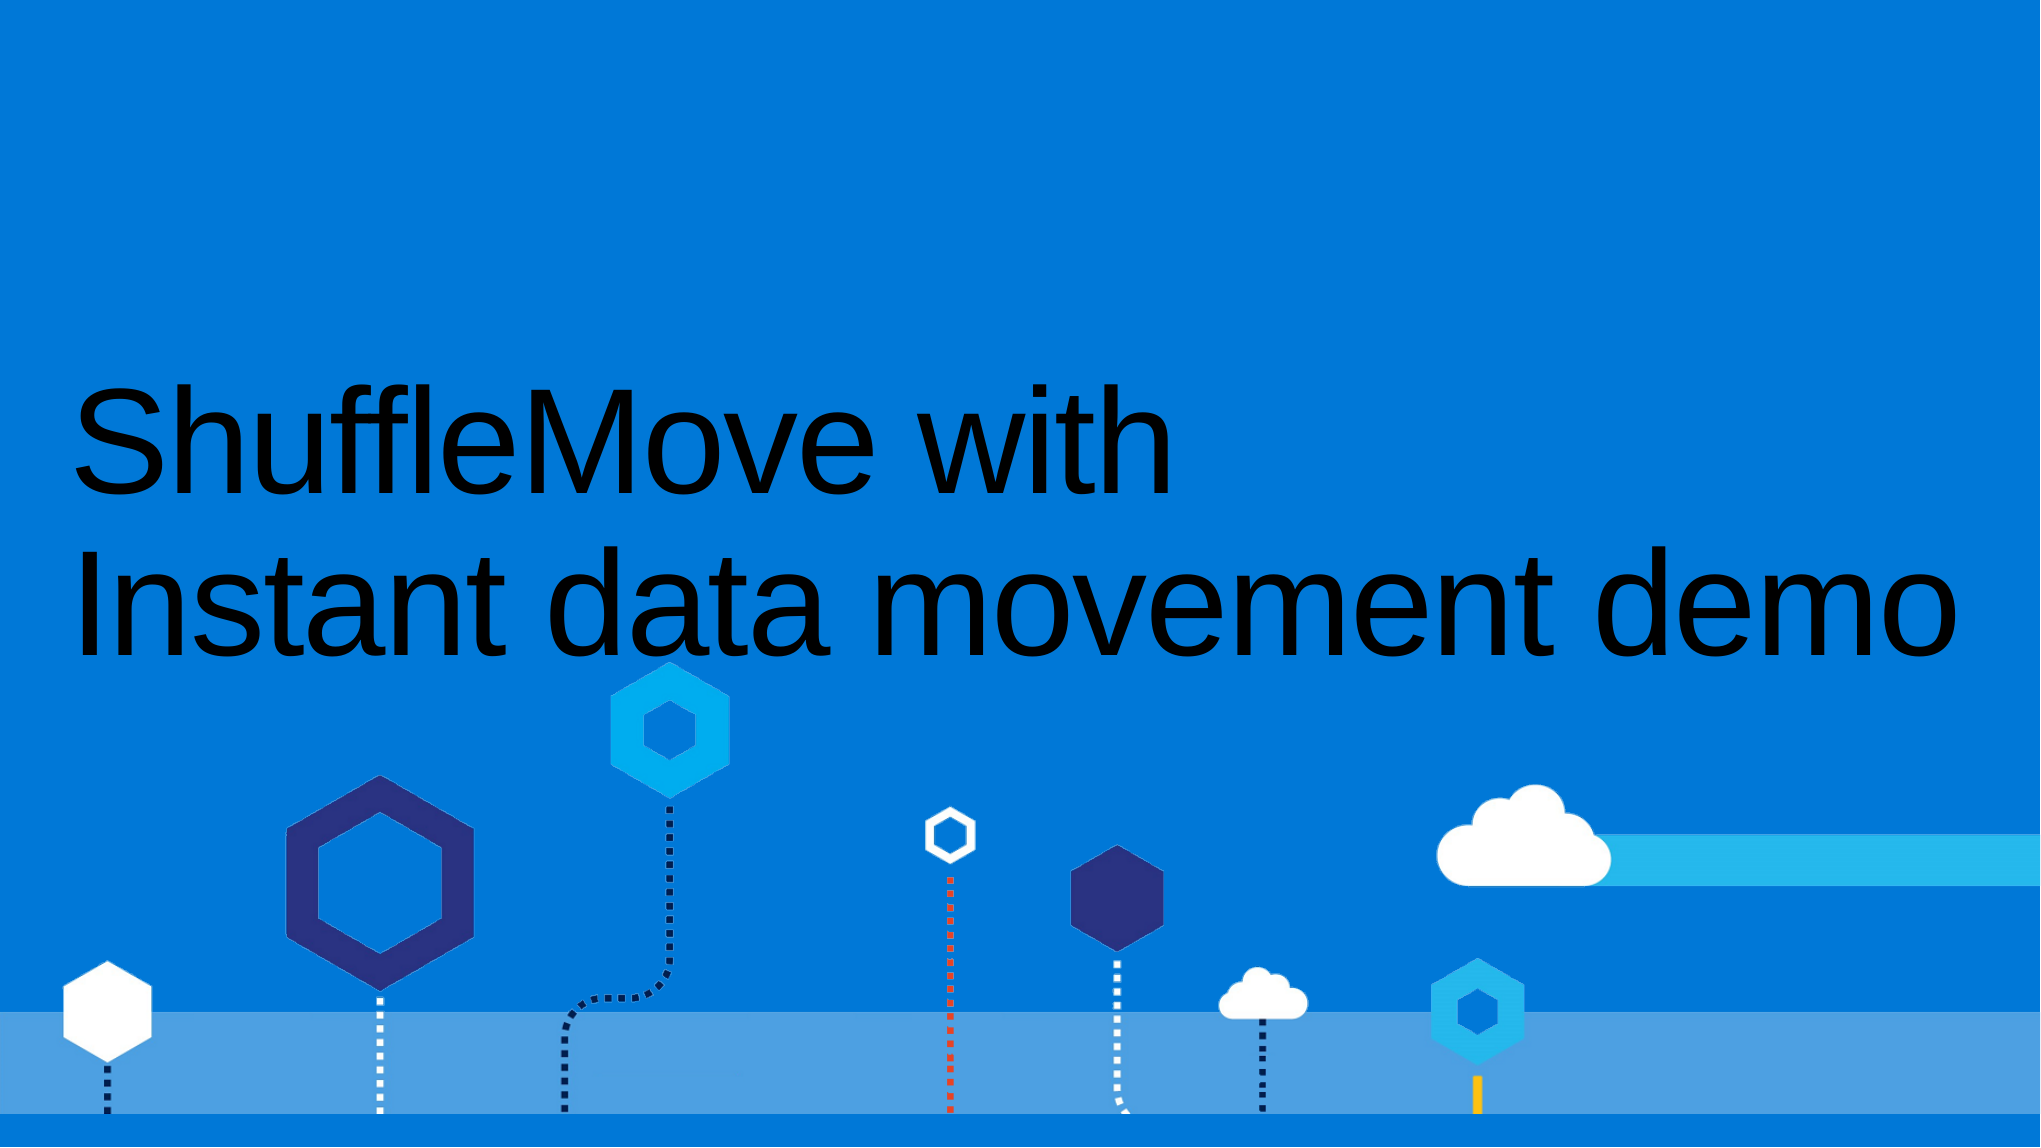

# ShuffleMove with Instant data movement demo